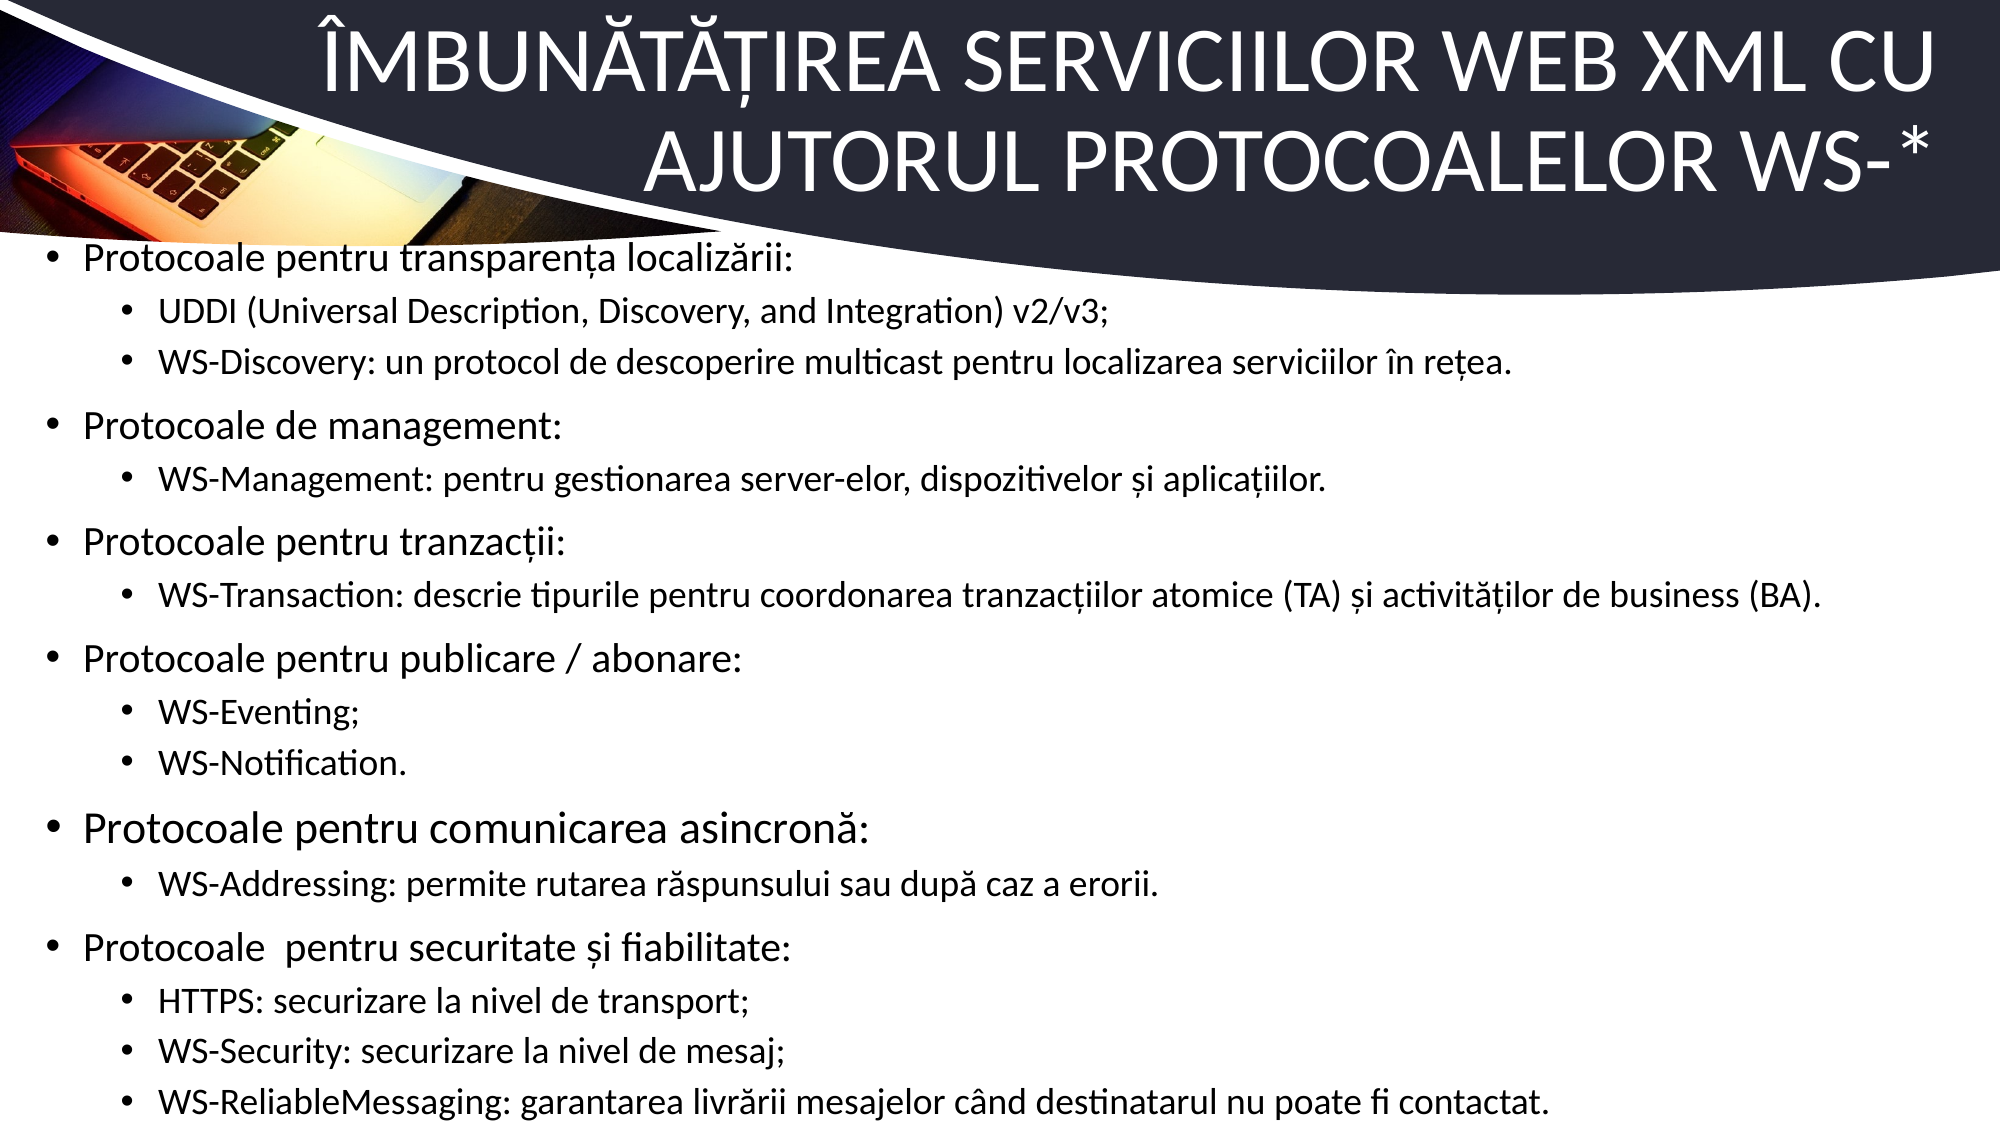

# Îmbunătățirea serviciilor Web XML cu ajutorul protocoalelor WS-*
Protocoale pentru transparența localizării:
UDDI (Universal Description, Discovery, and Integration) v2/v3;
WS-Discovery: un protocol de descoperire multicast pentru localizarea serviciilor în rețea.
Protocoale de management:
WS-Management: pentru gestionarea server-elor, dispozitivelor și aplicațiilor.
Protocoale pentru tranzacții:
WS-Transaction: descrie tipurile pentru coordonarea tranzacțiilor atomice (TA) și activităților de business (BA).
Protocoale pentru publicare / abonare:
WS-Eventing;
WS-Notification.
Protocoale pentru comunicarea asincronă:
WS-Addressing: permite rutarea răspunsului sau după caz a erorii.
Protocoale  pentru securitate și fiabilitate:
HTTPS: securizare la nivel de transport;
WS-Security: securizare la nivel de mesaj;
WS-ReliableMessaging: garantarea livrării mesajelor când destinatarul nu poate fi contactat.